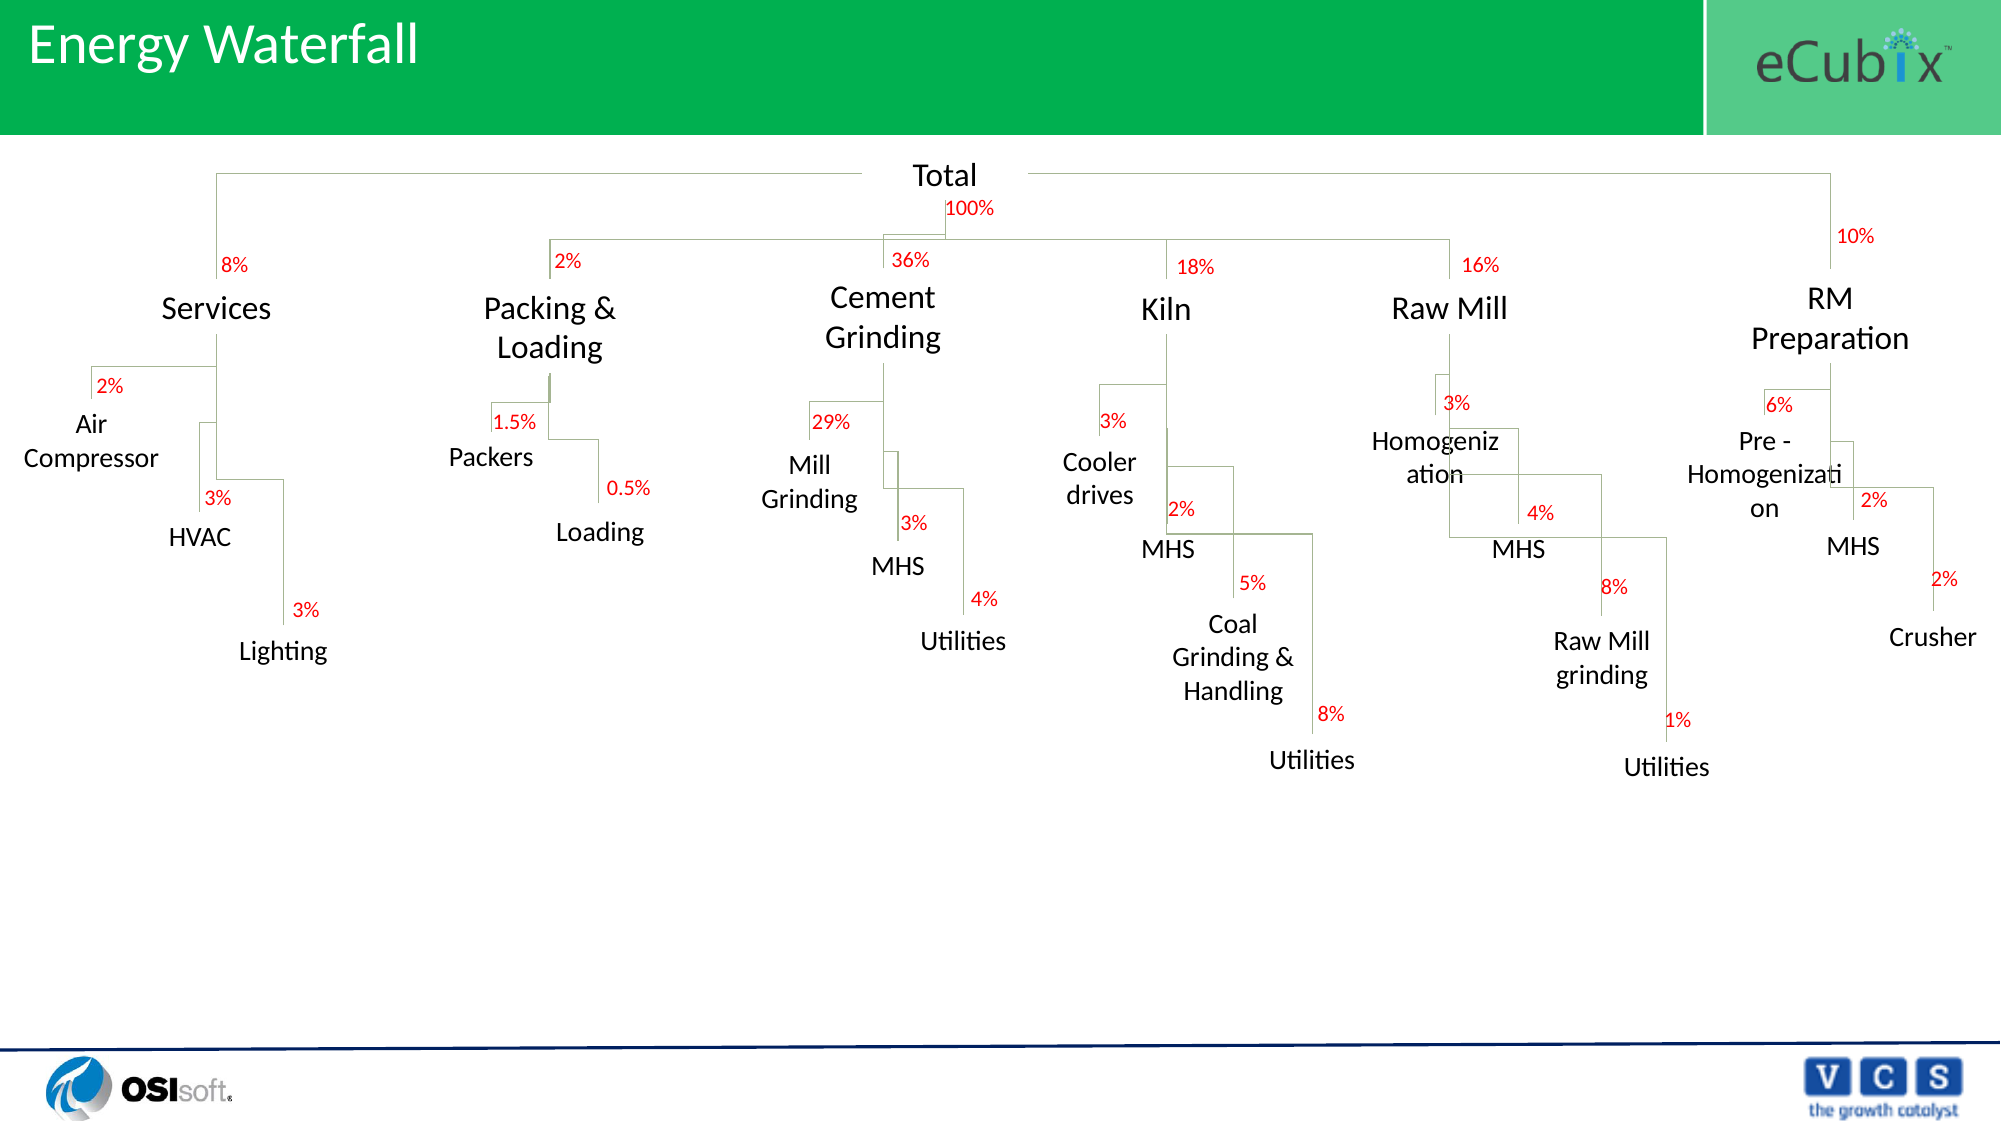

# Energy Waterfall
Total
100%
10%
36%
2%
8%
16%
18%
Cement Grinding
RM Preparation
Packing & Loading
Services
Raw Mill
Kiln
2%
3%
6%
Air Compressor
3%
1.5%
29%
Homogenization
Pre -Homogenization
Packers
Cooler drives
Mill Grinding
0.5%
3%
2%
2%
4%
3%
Loading
HVAC
MHS
MHS
MHS
MHS
2%
5%
8%
4%
3%
Coal Grinding & Handling
Crusher
Utilities
Raw Mill grinding
Lighting
8%
1%
Utilities
Utilities